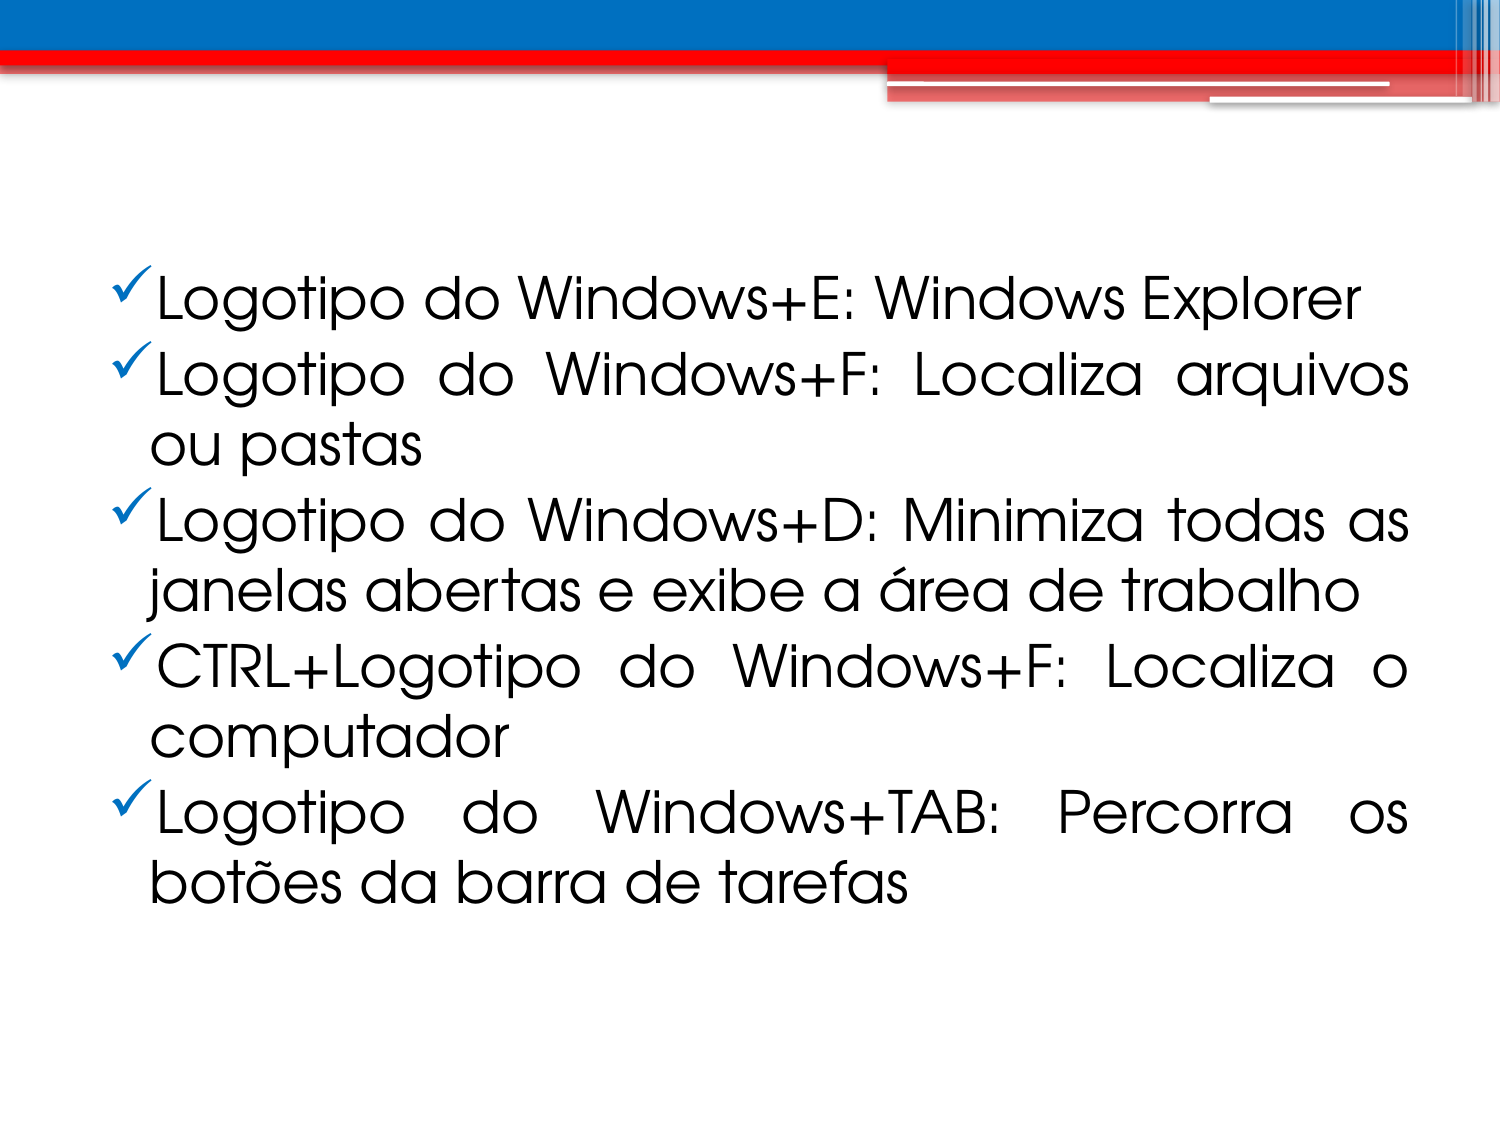

Logotipo do Windows+E: Windows Explorer
Logotipo do Windows+F: Localiza arquivos ou pastas
Logotipo do Windows+D: Minimiza todas as janelas abertas e exibe a área de trabalho
CTRL+Logotipo do Windows+F: Localiza o computador
Logotipo do Windows+TAB: Percorra os botões da barra de tarefas